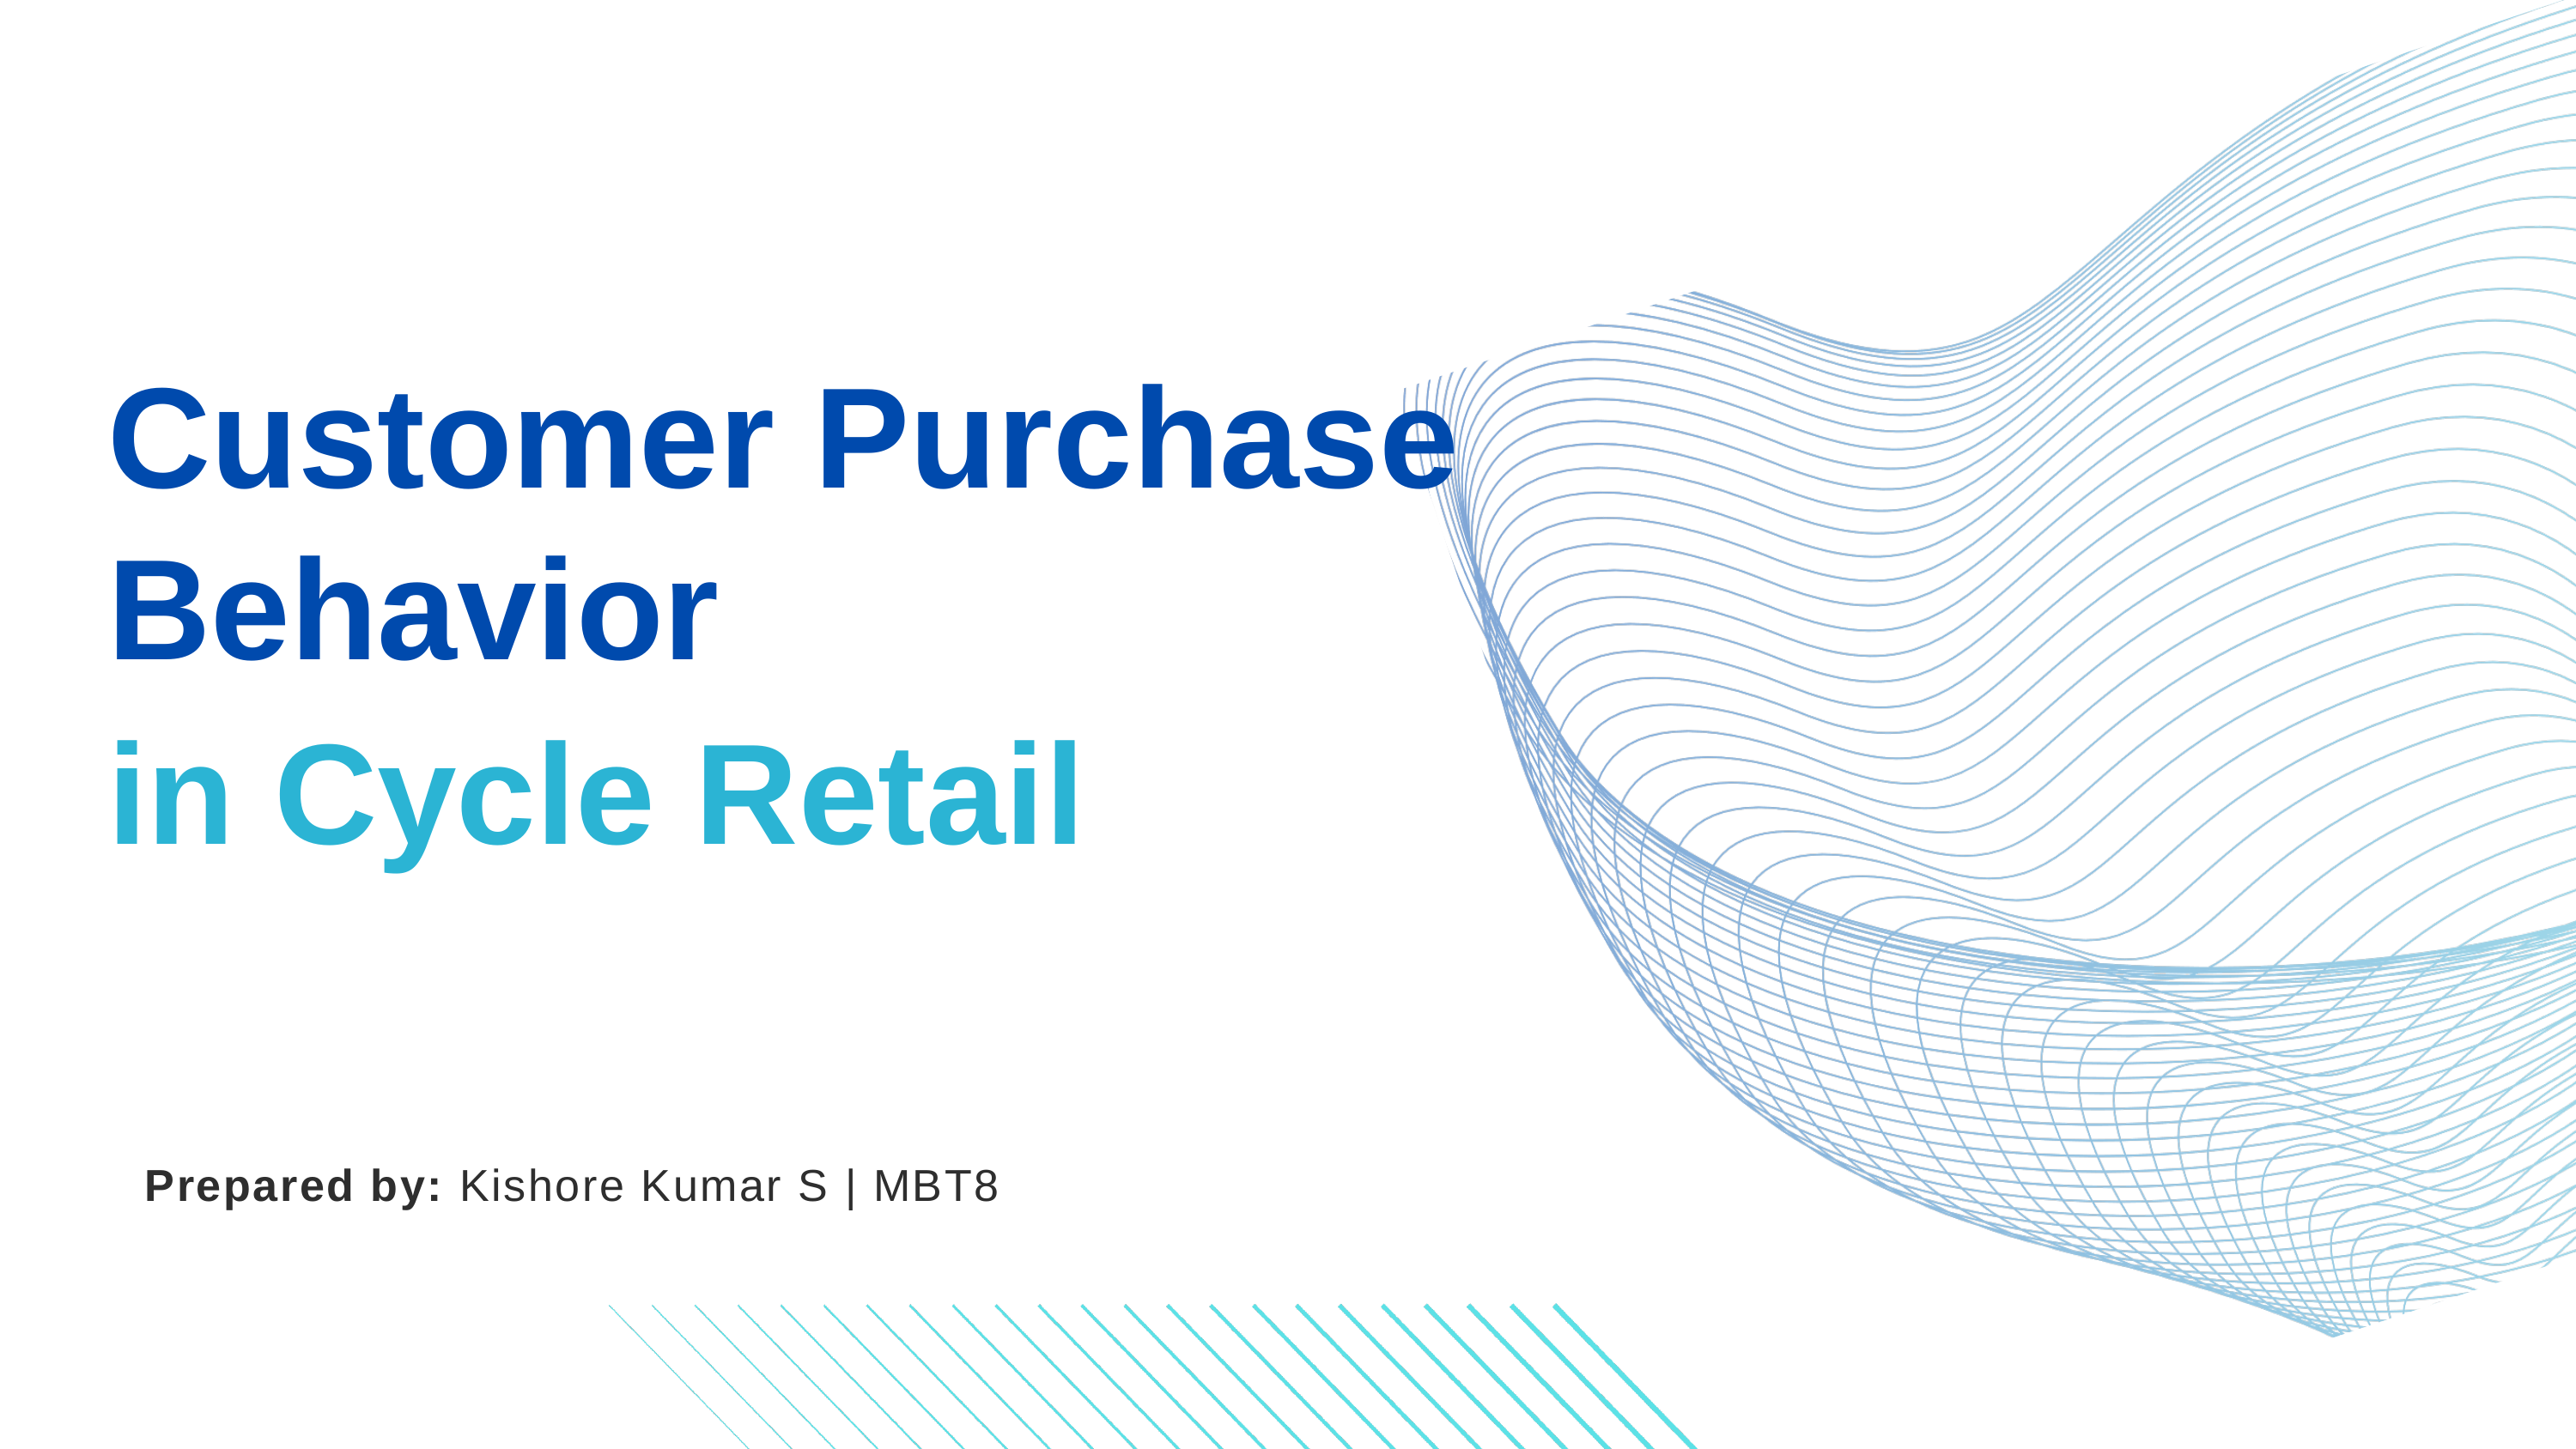

Customer Purchase Behavior
in Cycle Retail
Prepared by: Kishore Kumar S | MBT8